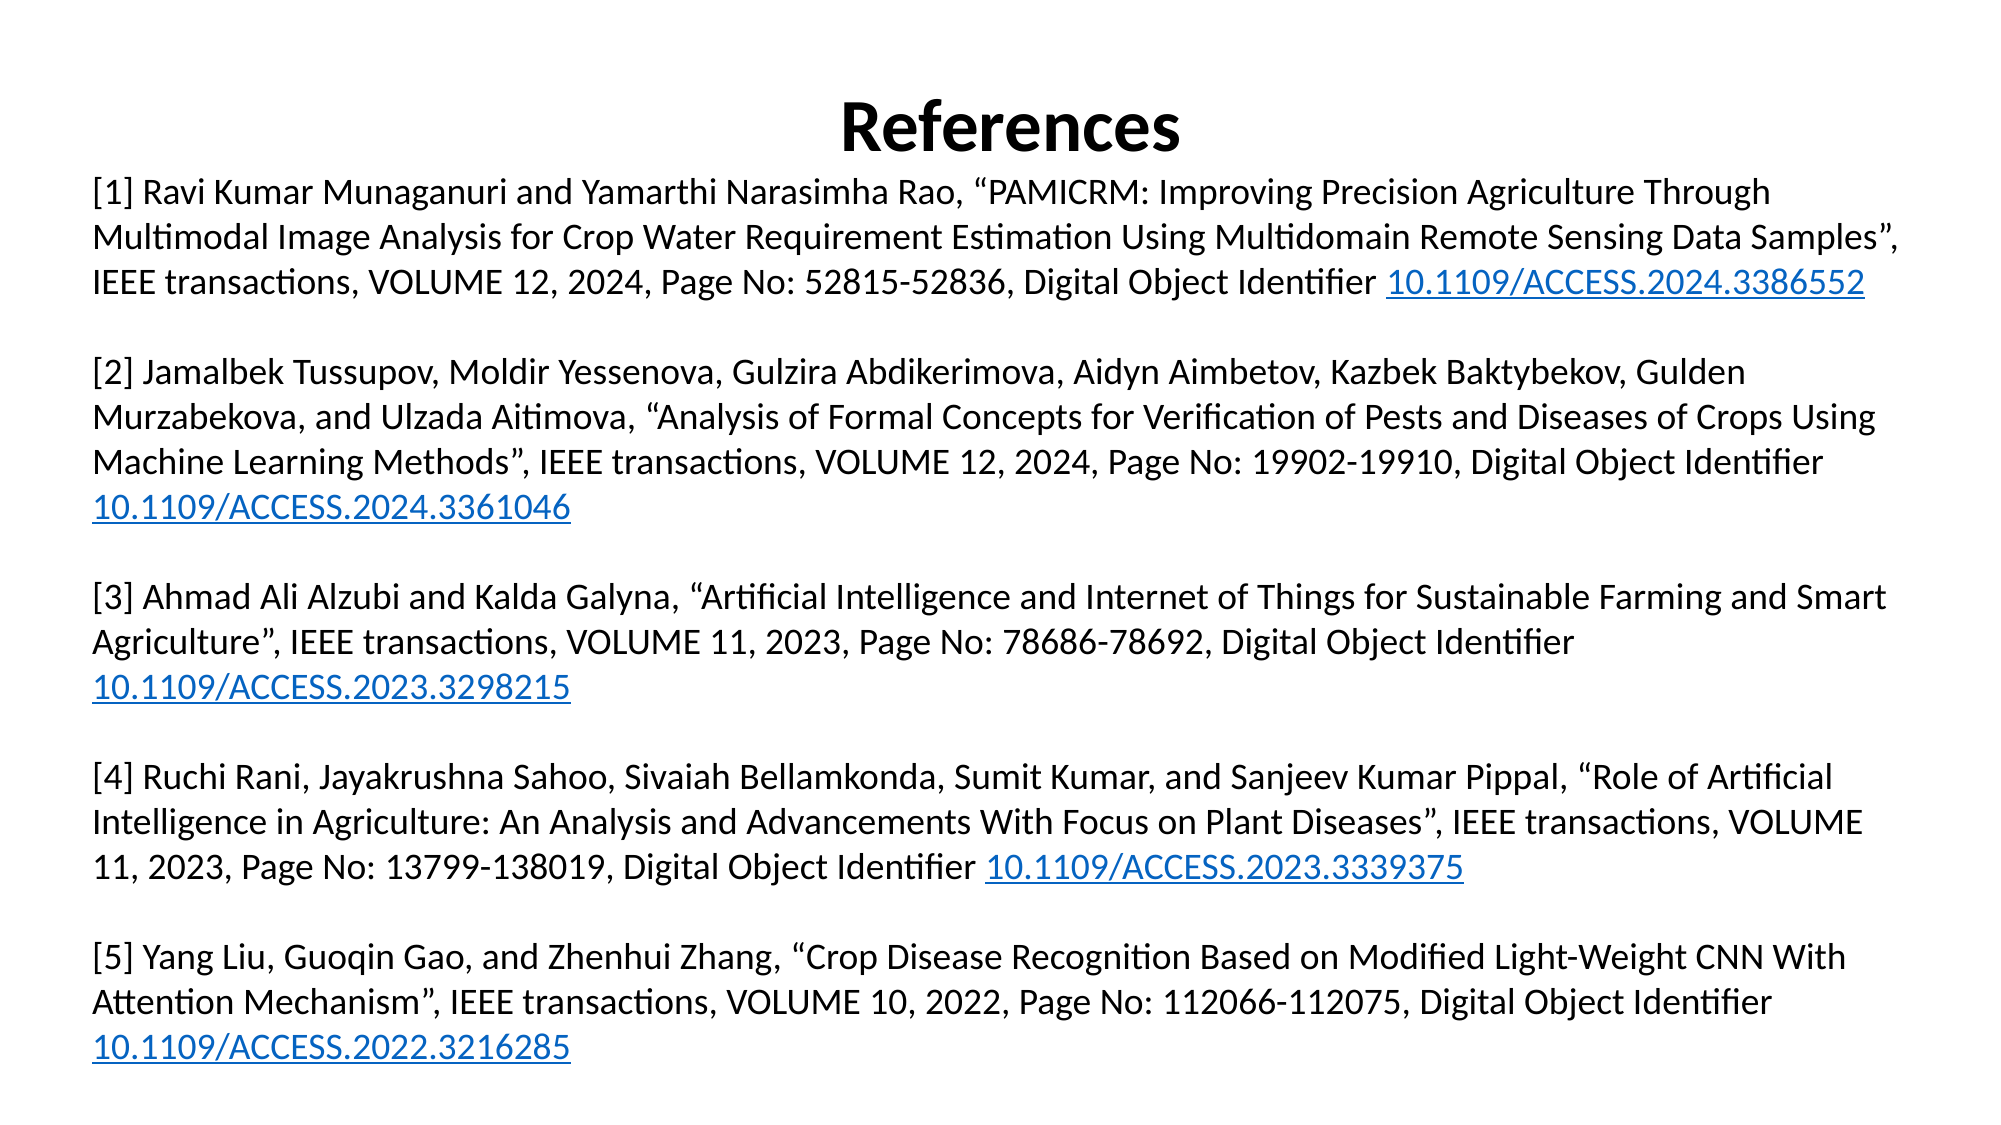

References
[1] Ravi Kumar Munaganuri and Yamarthi Narasimha Rao, “PAMICRM: Improving Precision Agriculture Through Multimodal Image Analysis for Crop Water Requirement Estimation Using Multidomain Remote Sensing Data Samples”, IEEE transactions, VOLUME 12, 2024, Page No: 52815-52836, Digital Object Identifier 10.1109/ACCESS.2024.3386552

[2] Jamalbek Tussupov, Moldir Yessenova, Gulzira Abdikerimova, Aidyn Aimbetov, Kazbek Baktybekov, Gulden Murzabekova, and Ulzada Aitimova, “Analysis of Formal Concepts for Verification of Pests and Diseases of Crops Using Machine Learning Methods”, IEEE transactions, VOLUME 12, 2024, Page No: 19902-19910, Digital Object Identifier 10.1109/ACCESS.2024.3361046

[3] Ahmad Ali Alzubi and Kalda Galyna, “Artificial Intelligence and Internet of Things for Sustainable Farming and Smart Agriculture”, IEEE transactions, VOLUME 11, 2023, Page No: 78686-78692, Digital Object Identifier 10.1109/ACCESS.2023.3298215

[4] Ruchi Rani, Jayakrushna Sahoo, Sivaiah Bellamkonda, Sumit Kumar, and Sanjeev Kumar Pippal, “Role of Artificial Intelligence in Agriculture: An Analysis and Advancements With Focus on Plant Diseases”, IEEE transactions, VOLUME 11, 2023, Page No: 13799-138019, Digital Object Identifier 10.1109/ACCESS.2023.3339375

[5] Yang Liu, Guoqin Gao, and Zhenhui Zhang, “Crop Disease Recognition Based on Modified Light-Weight CNN With Attention Mechanism”, IEEE transactions, VOLUME 10, 2022, Page No: 112066-112075, Digital Object Identifier 10.1109/ACCESS.2022.3216285